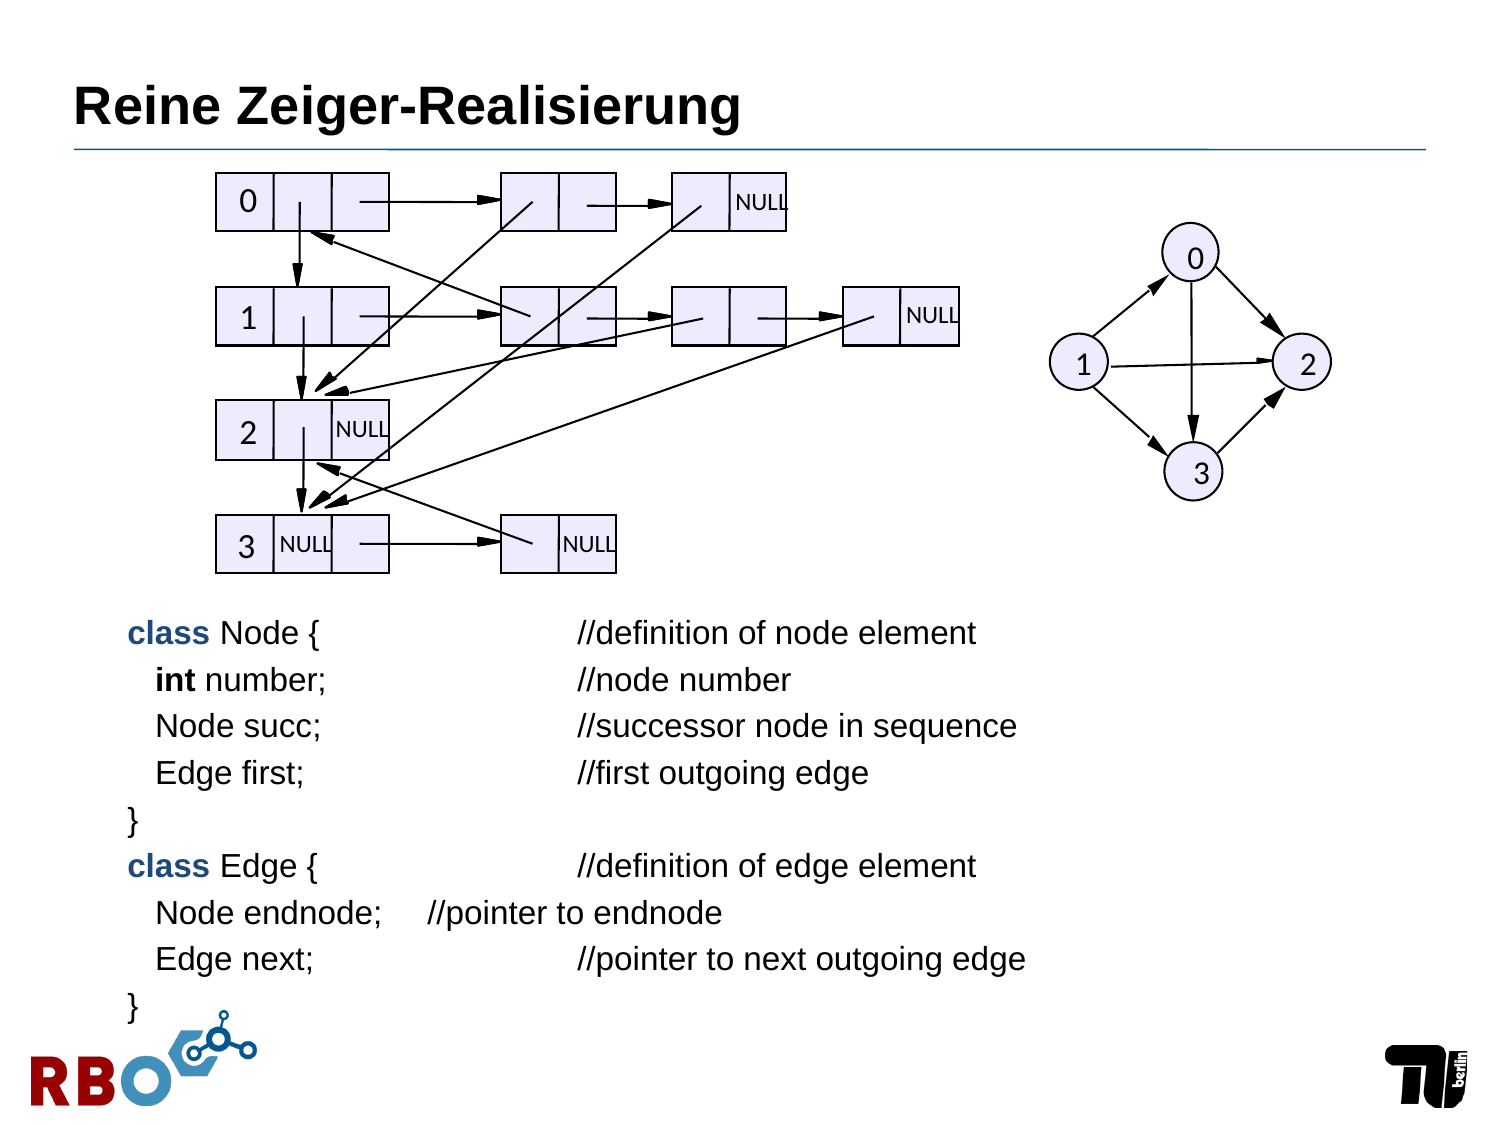

# Reine Zeiger-Realisierung

0
NULL

0

1
NULL

1
2

2
NULL

3

3
NULL
NULL

class Node {		//definition of node element
   int number;		//node number
   Node succ;		//successor node in sequence
   Edge first;		//first outgoing edge
}
class Edge {		//definition of edge element
   Node endnode;	//pointer to endnode
   Edge next;		//pointer to next outgoing edge
}